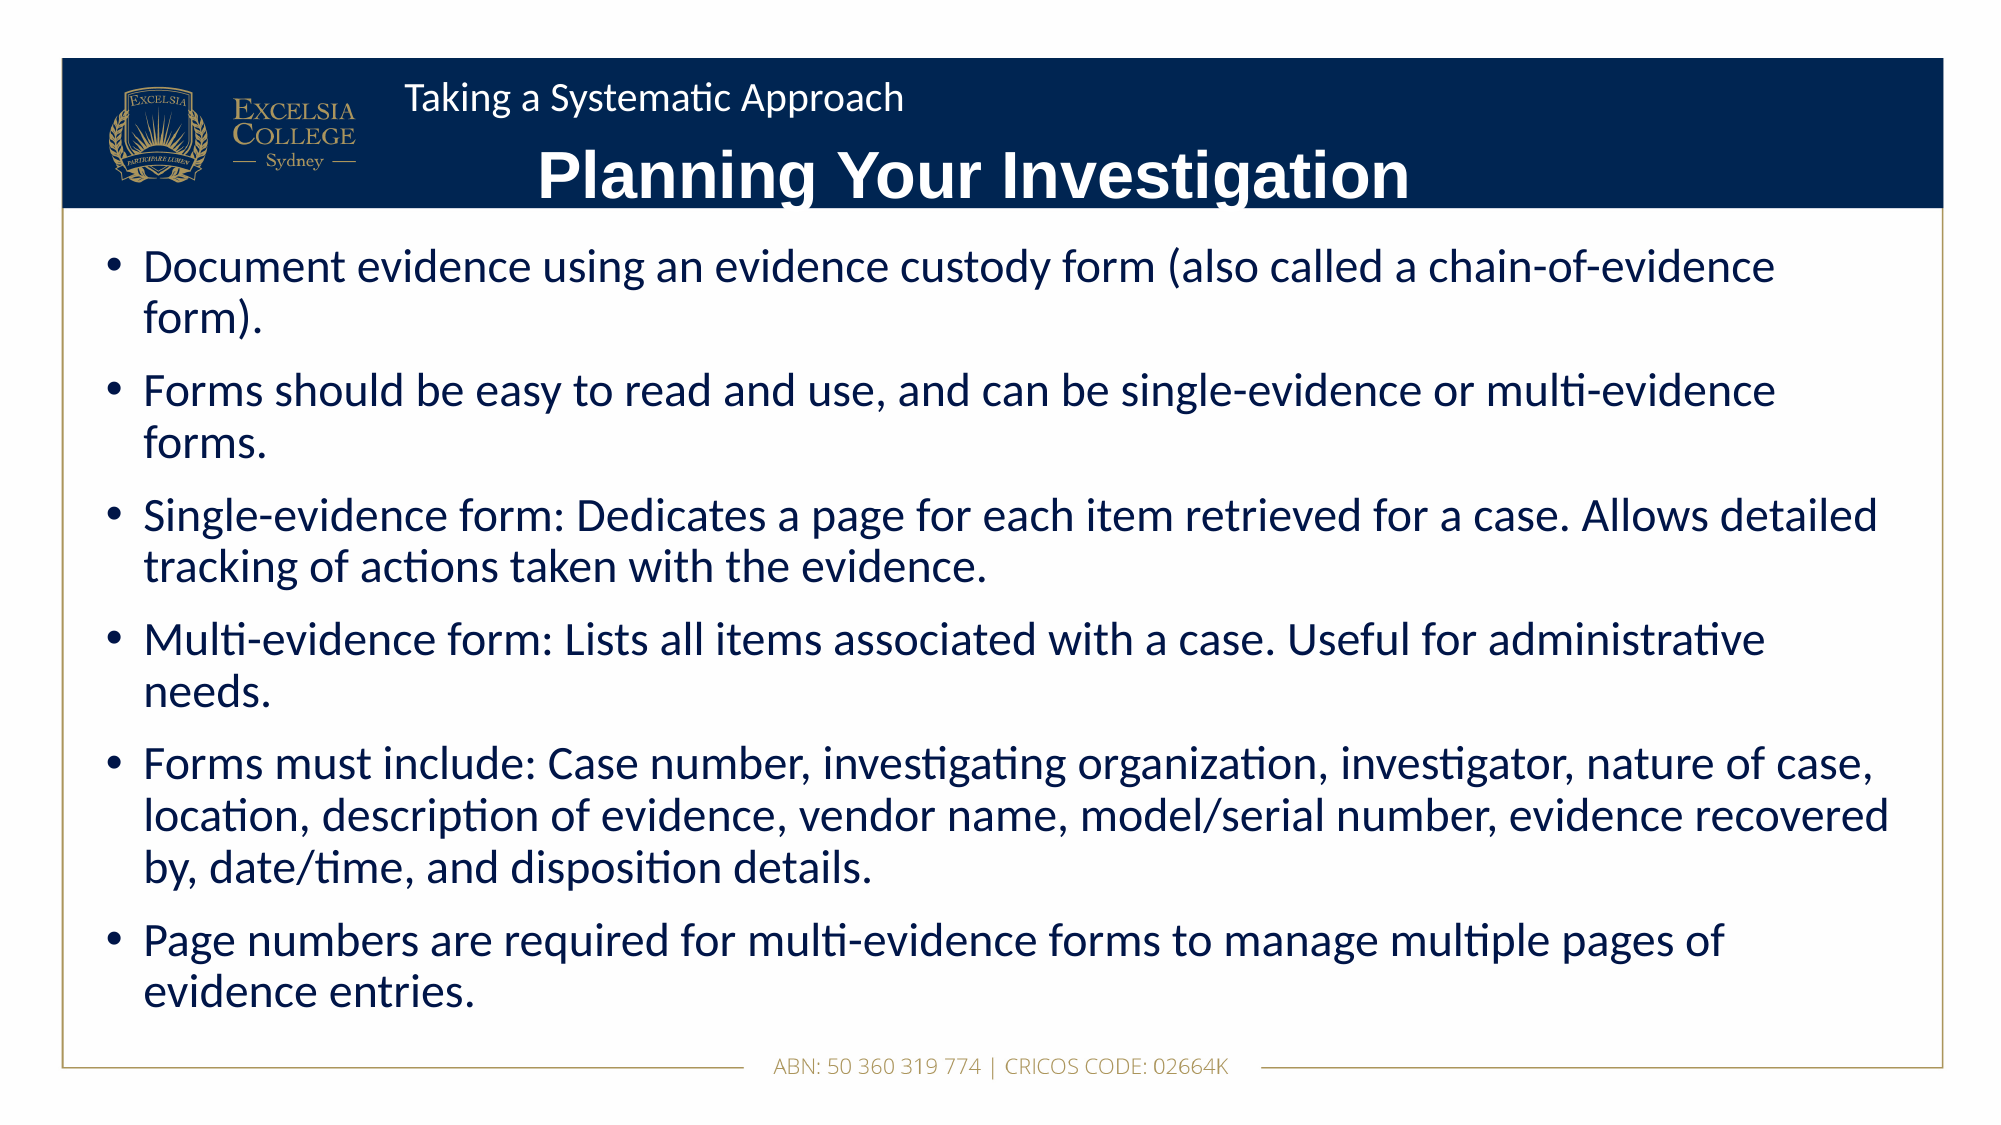

# Taking a Systematic Approach
Planning Your Investigation
Document evidence using an evidence custody form (also called a chain-of-evidence form).
Forms should be easy to read and use, and can be single-evidence or multi-evidence forms.
Single-evidence form: Dedicates a page for each item retrieved for a case. Allows detailed tracking of actions taken with the evidence.
Multi-evidence form: Lists all items associated with a case. Useful for administrative needs.
Forms must include: Case number, investigating organization, investigator, nature of case, location, description of evidence, vendor name, model/serial number, evidence recovered by, date/time, and disposition details.
Page numbers are required for multi-evidence forms to manage multiple pages of evidence entries.